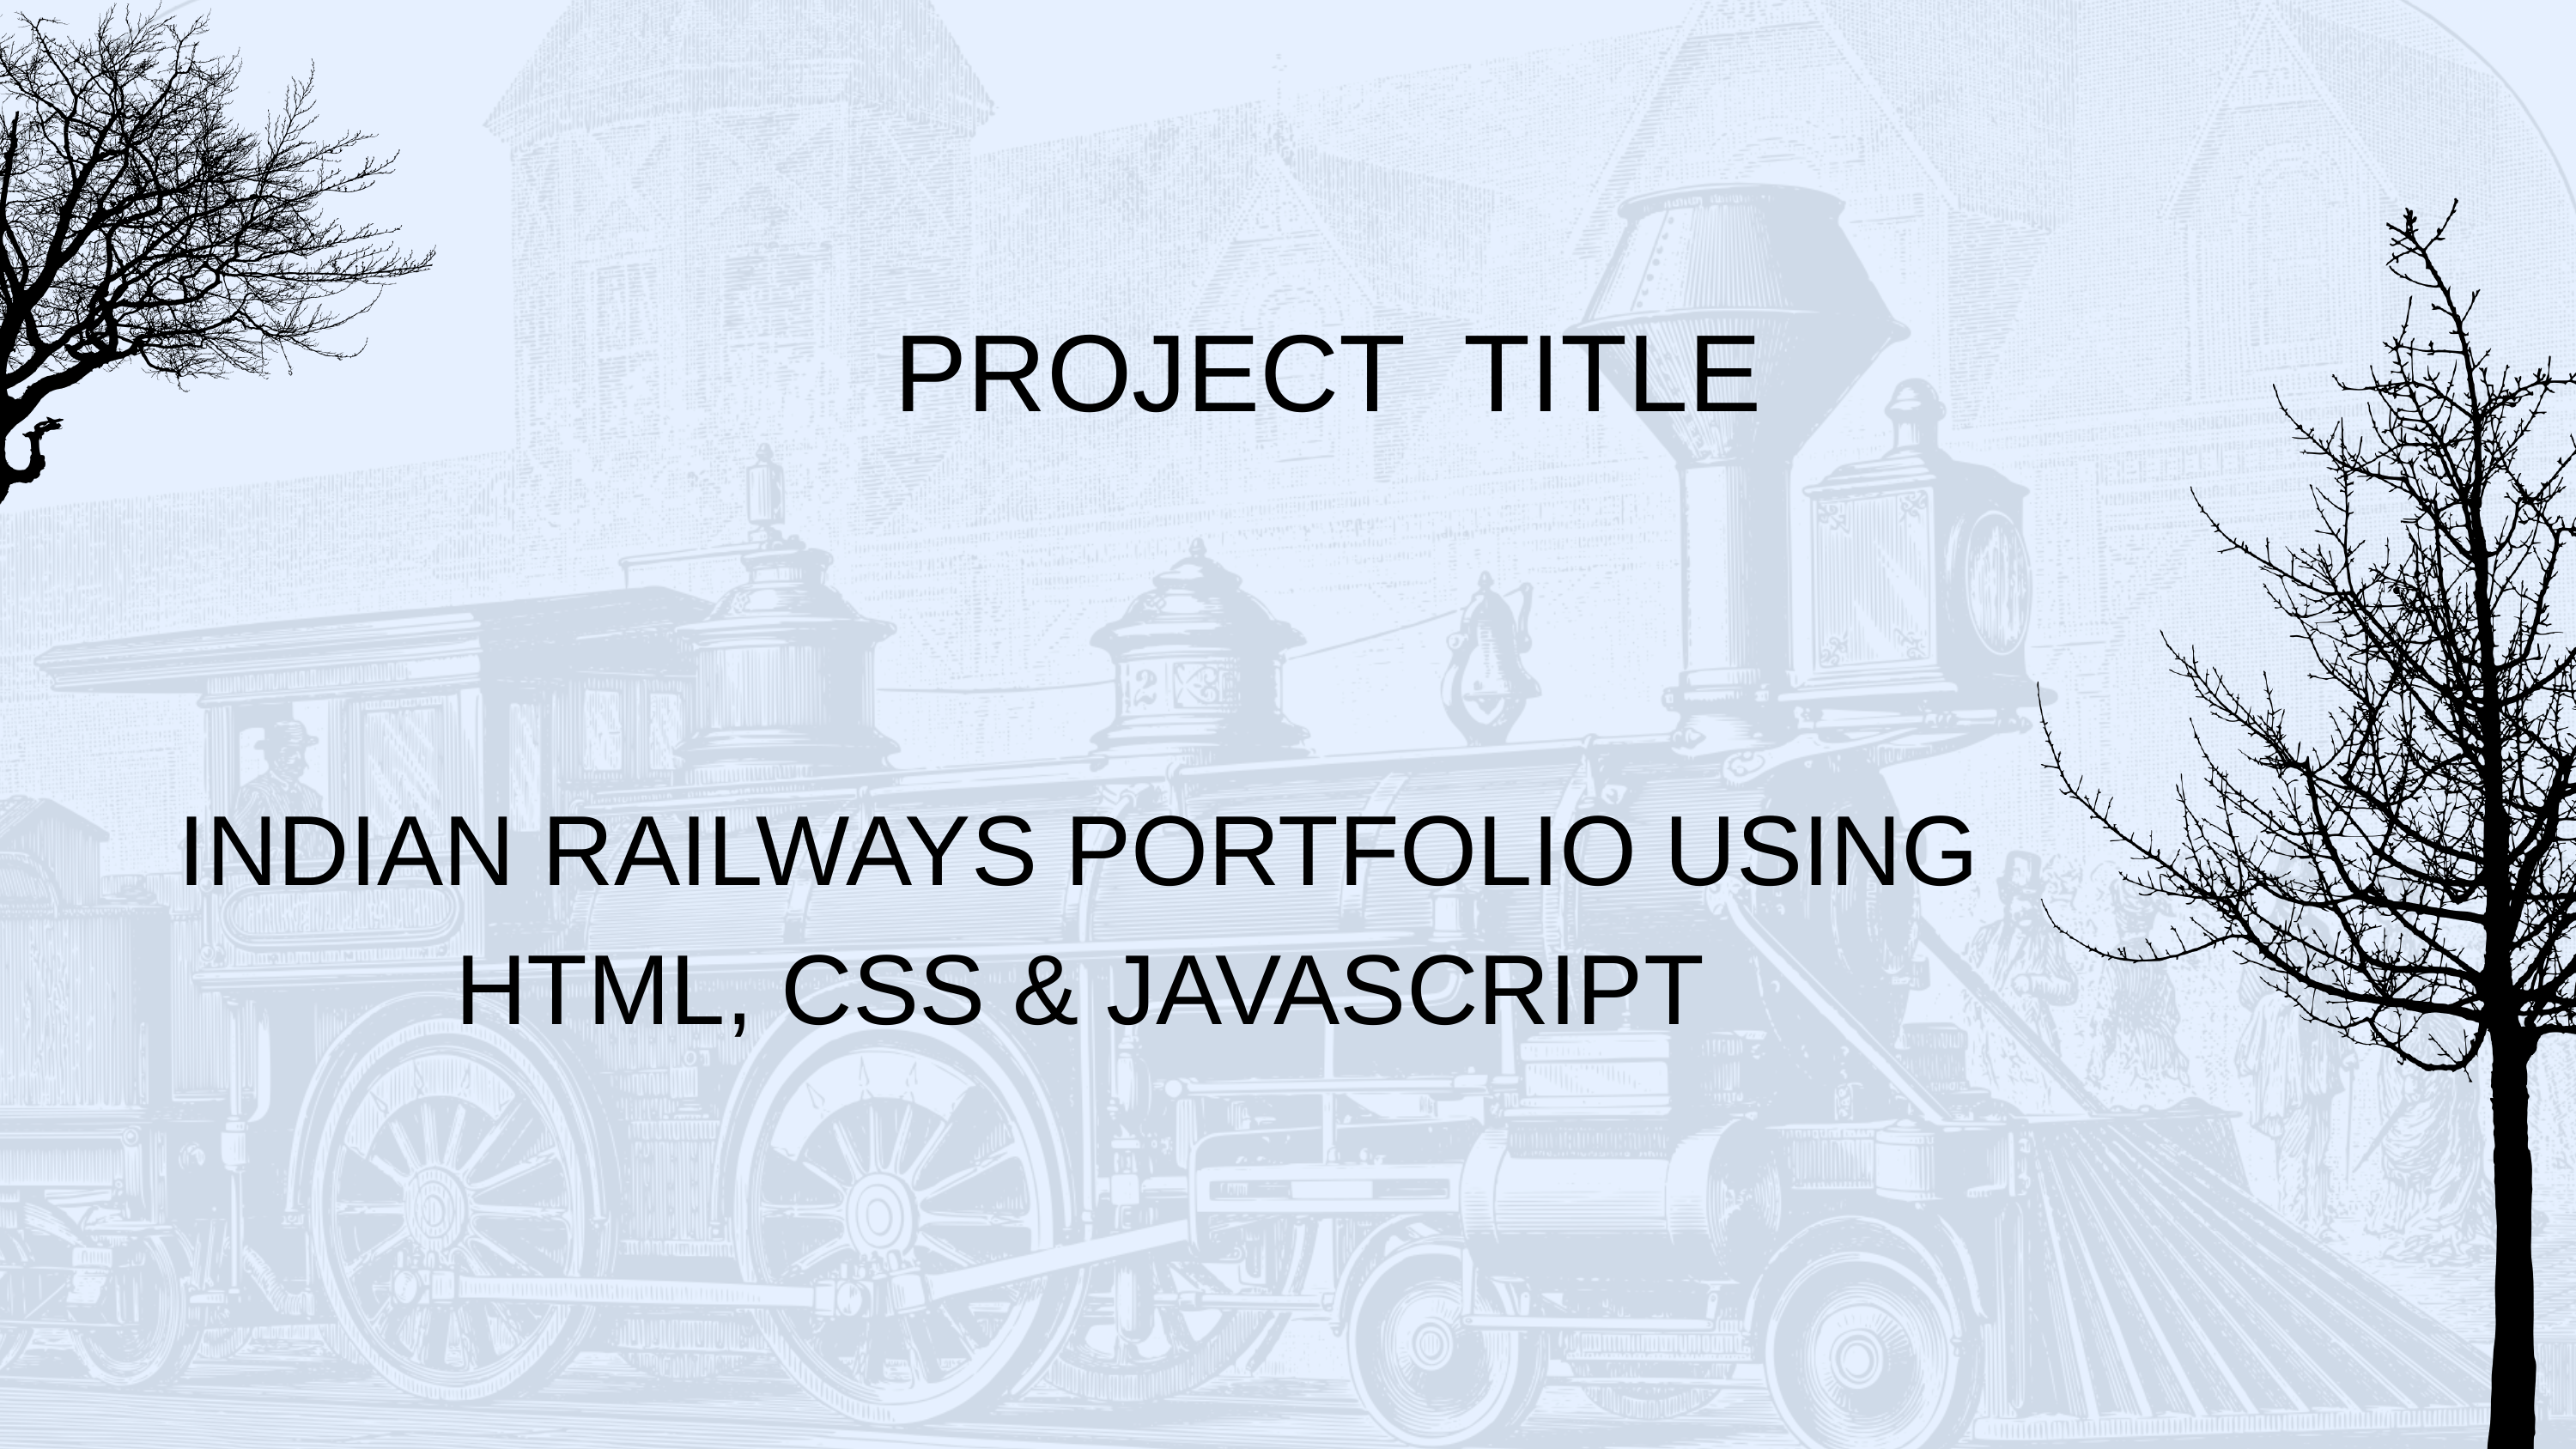

PROJECT  TITLE
INDIAN RAILWAYS PORTFOLIO USING
HTML, CSS & JAVASCRIPT